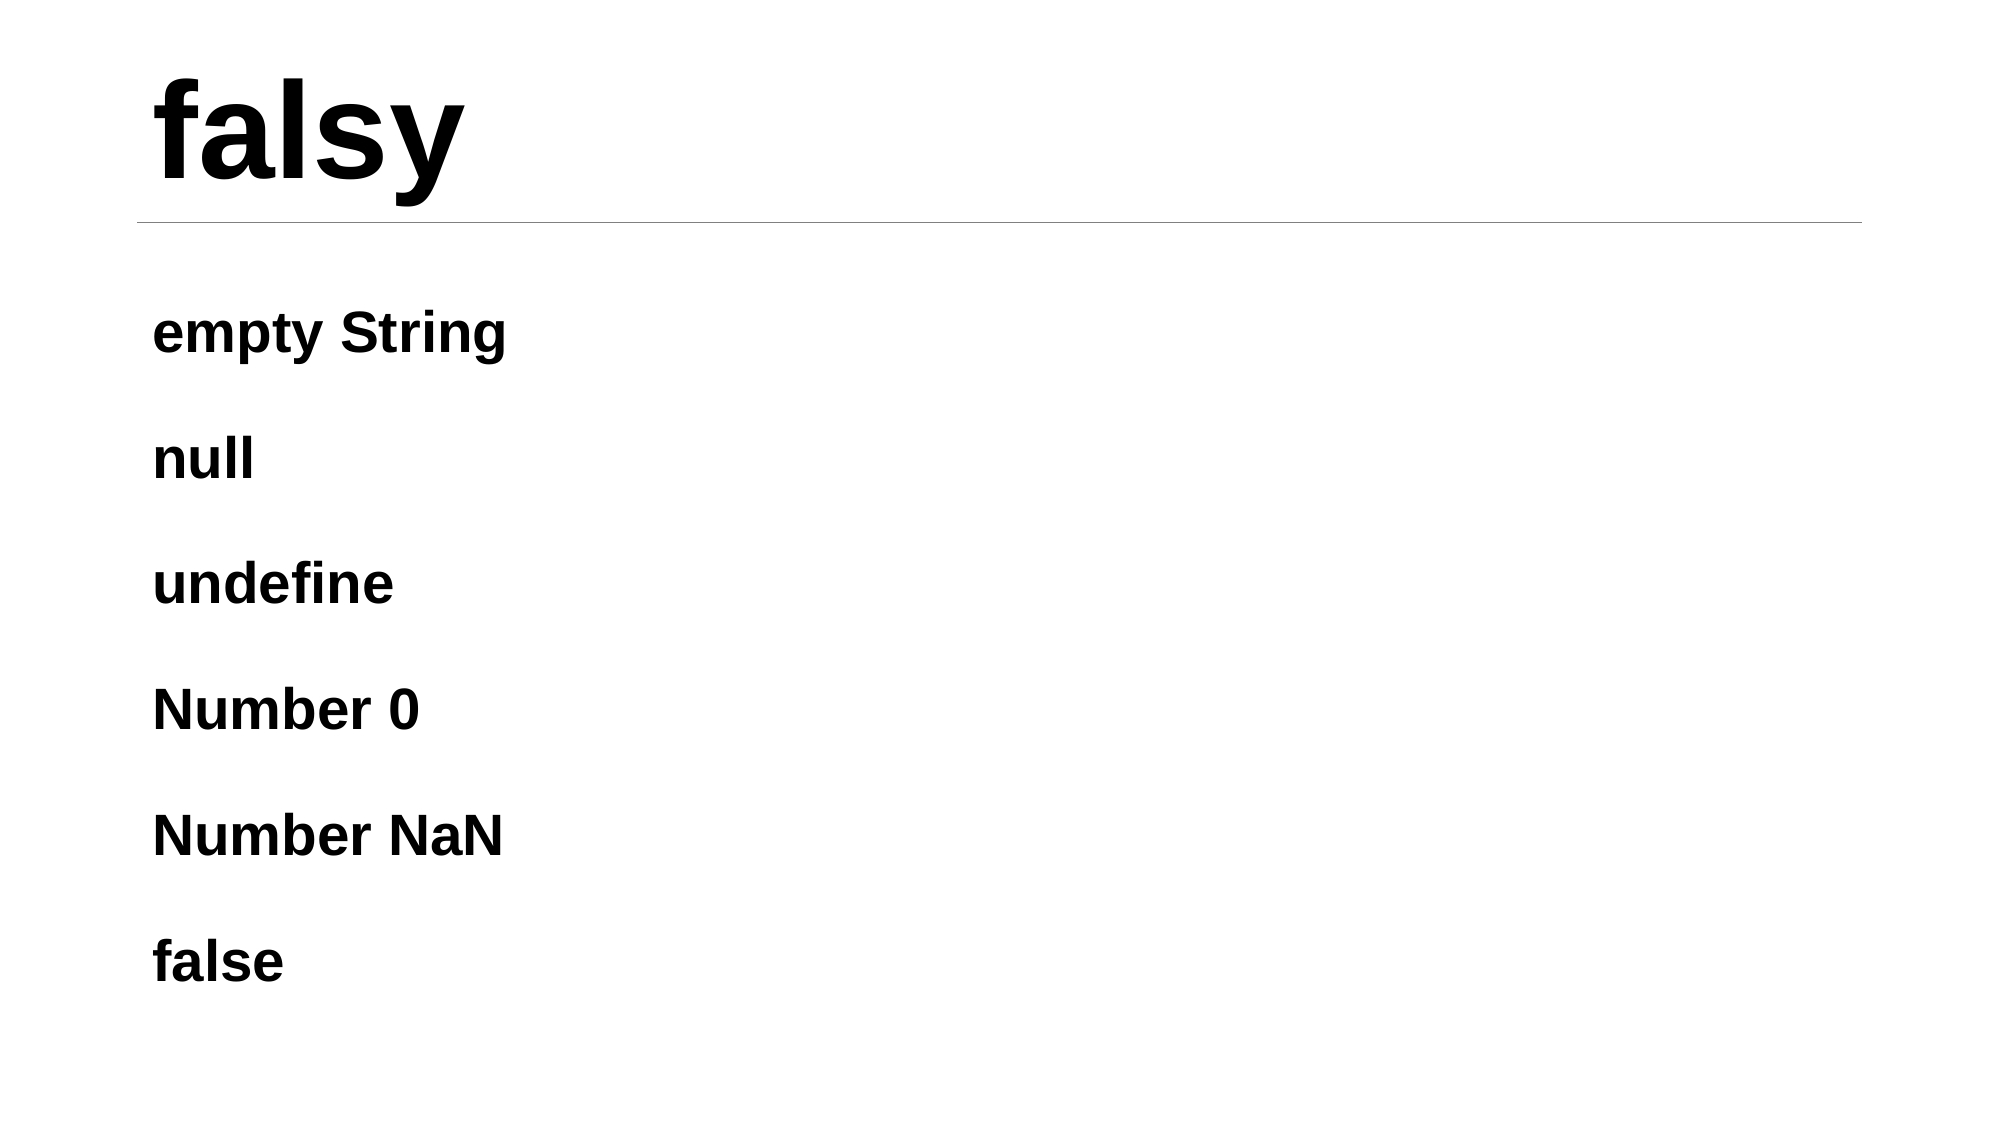

# falsy
empty String
null
undefine
Number 0
Number NaN
false